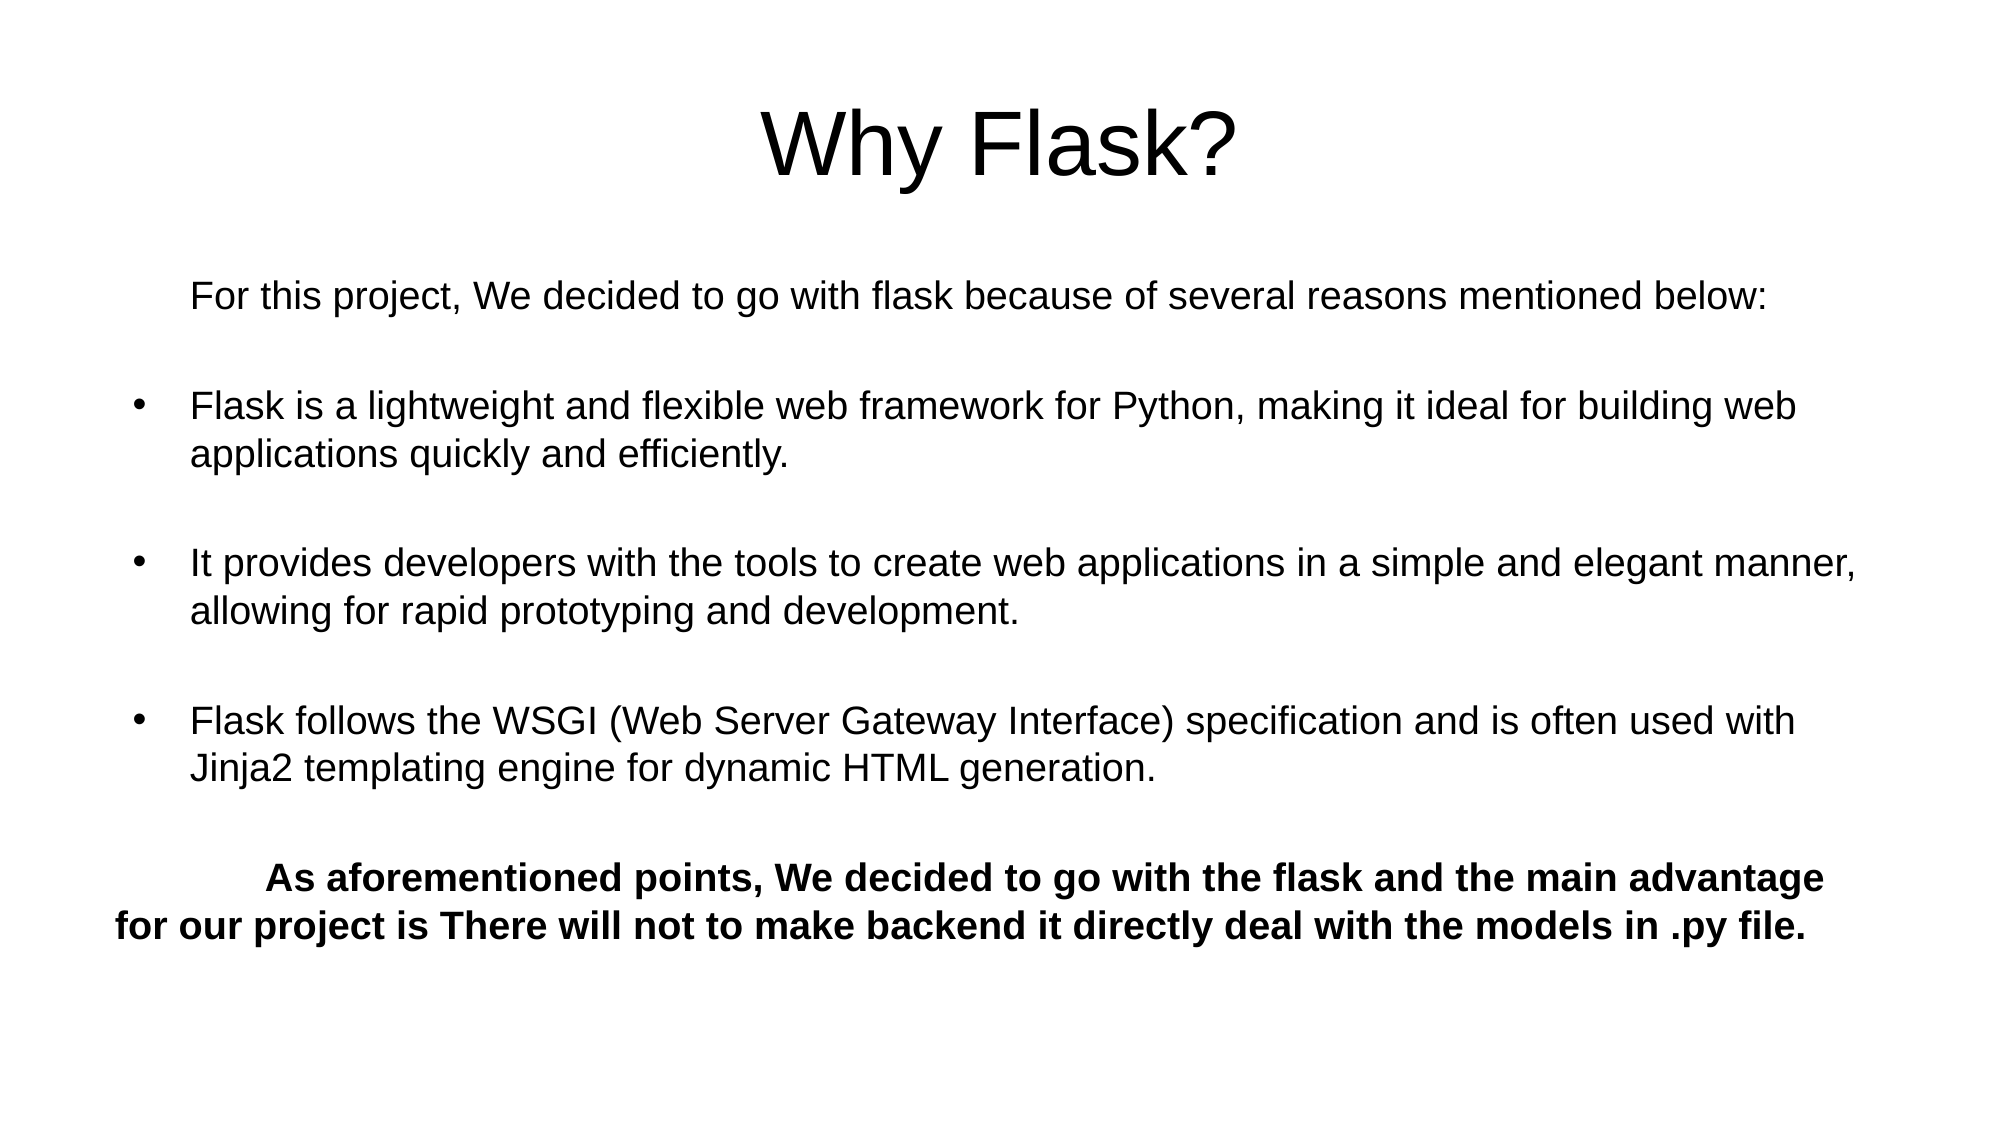

# Why Flask?
For this project, We decided to go with flask because of several reasons mentioned below:

Flask is a lightweight and flexible web framework for Python, making it ideal for building web applications quickly and efficiently.

It provides developers with the tools to create web applications in a simple and elegant manner, allowing for rapid prototyping and development.

Flask follows the WSGI (Web Server Gateway Interface) specification and is often used with Jinja2 templating engine for dynamic HTML generation.

	As aforementioned points, We decided to go with the flask and the main advantage for our project is There will not to make backend it directly deal with the models in .py file.